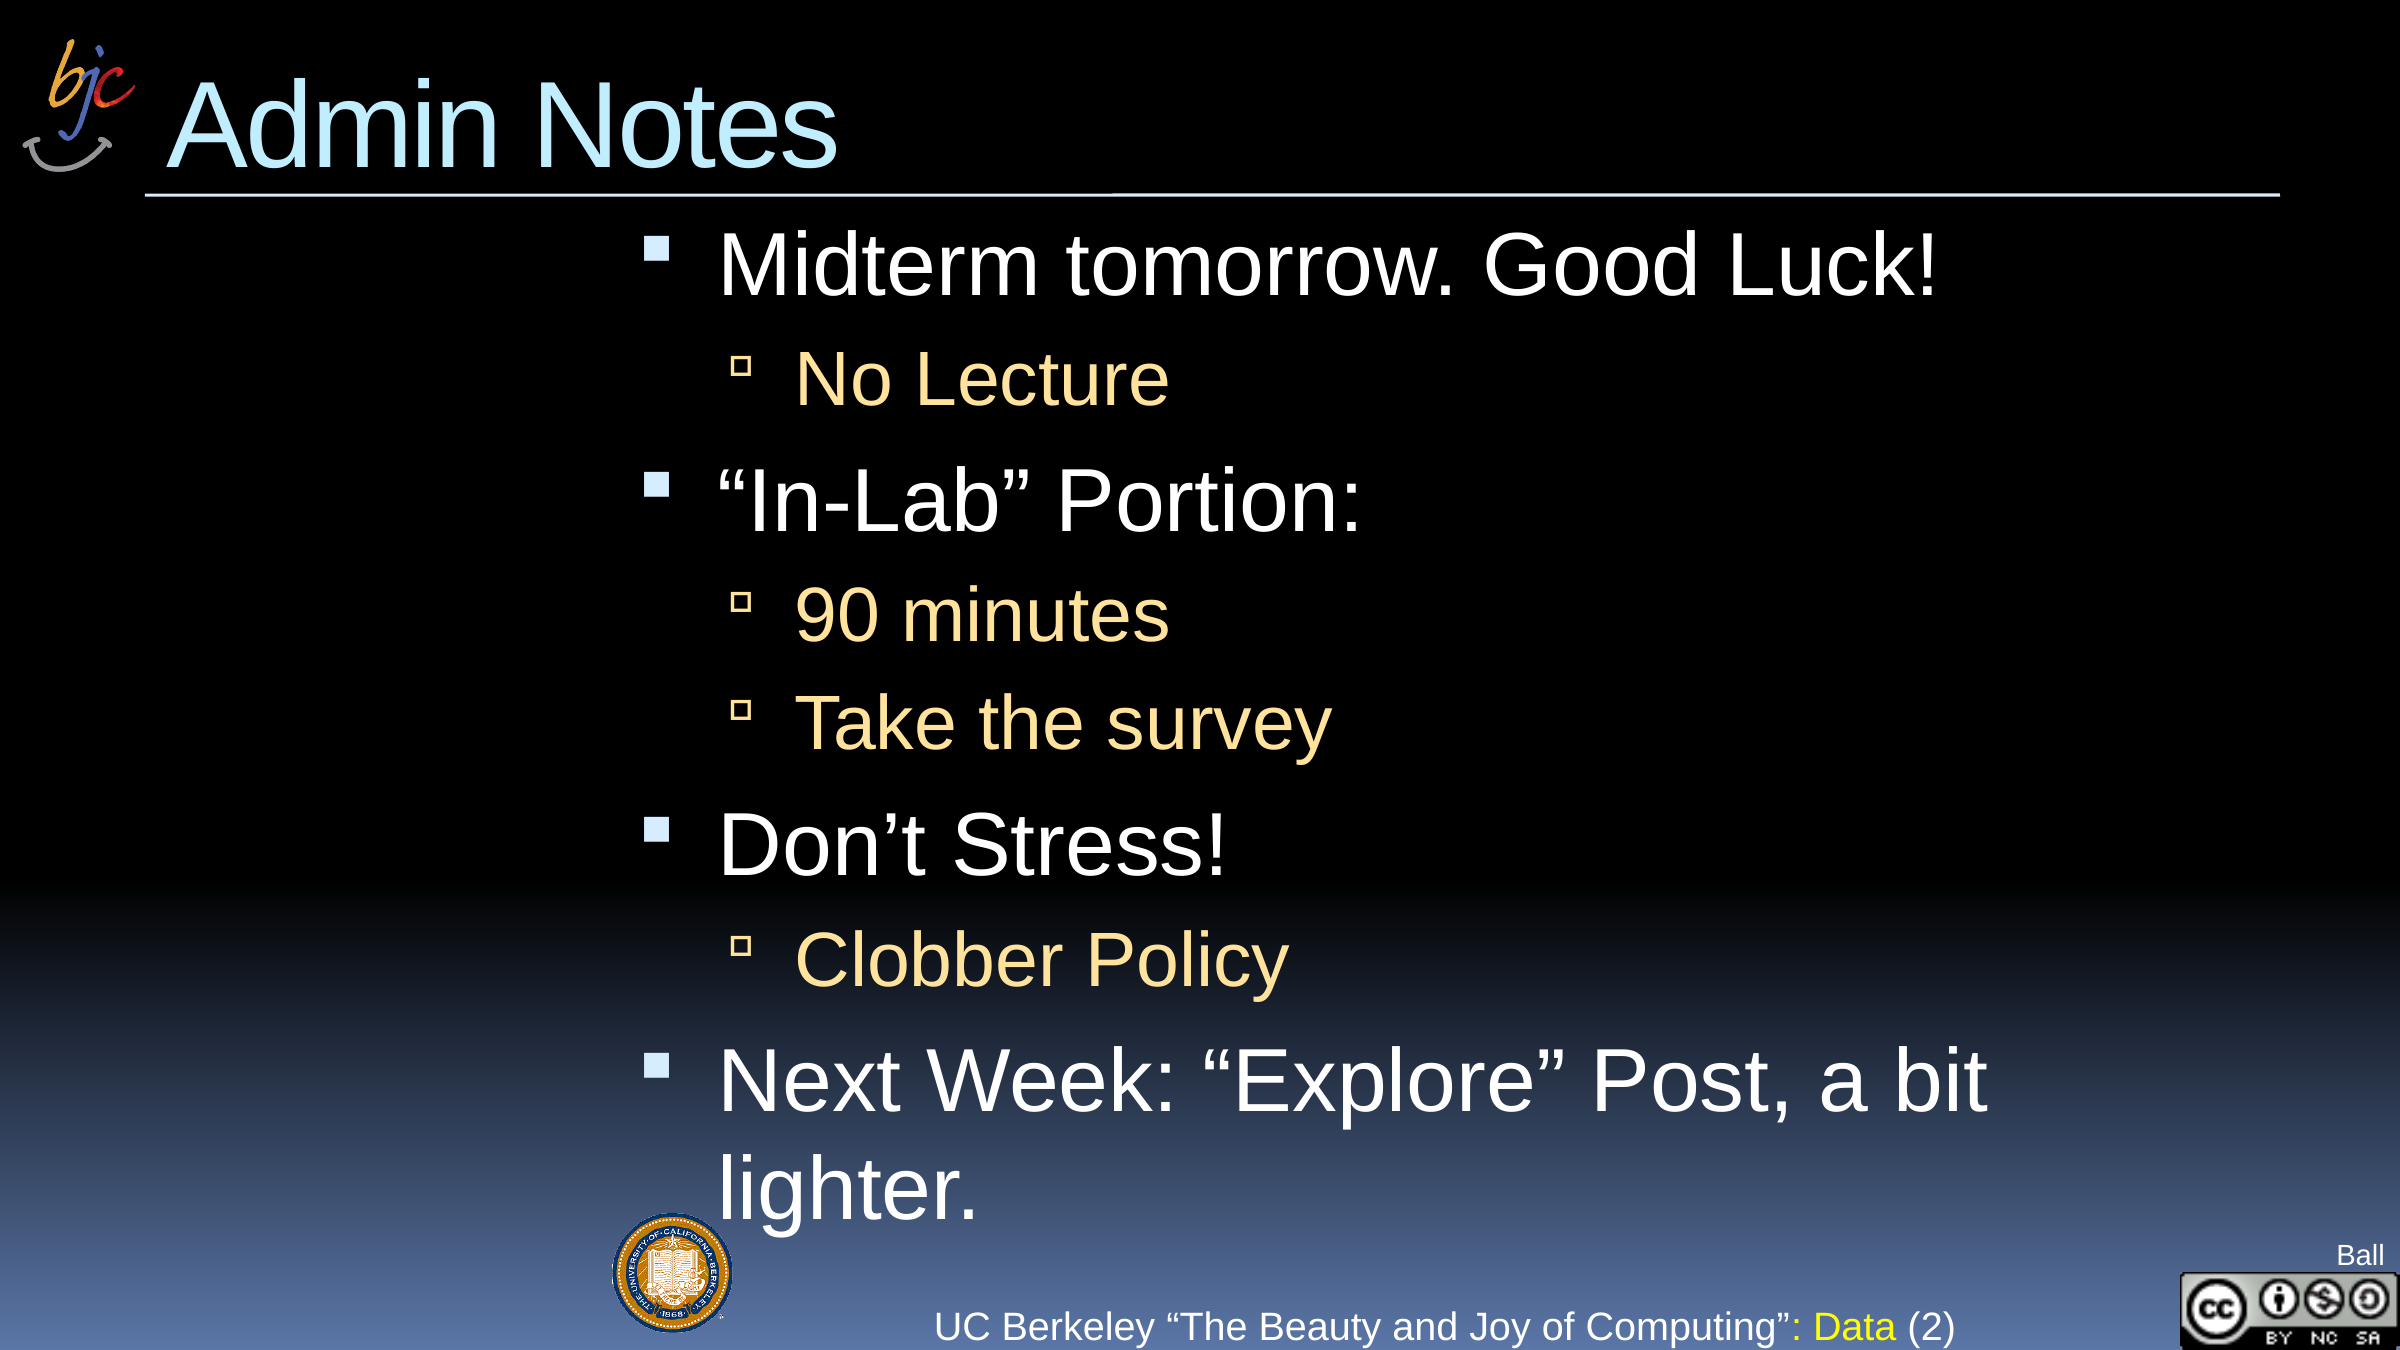

# Admin Notes
Midterm tomorrow. Good Luck!
No Lecture
“In-Lab” Portion:
90 minutes
Take the survey
Don’t Stress!
Clobber Policy
Next Week: “Explore” Post, a bit lighter.